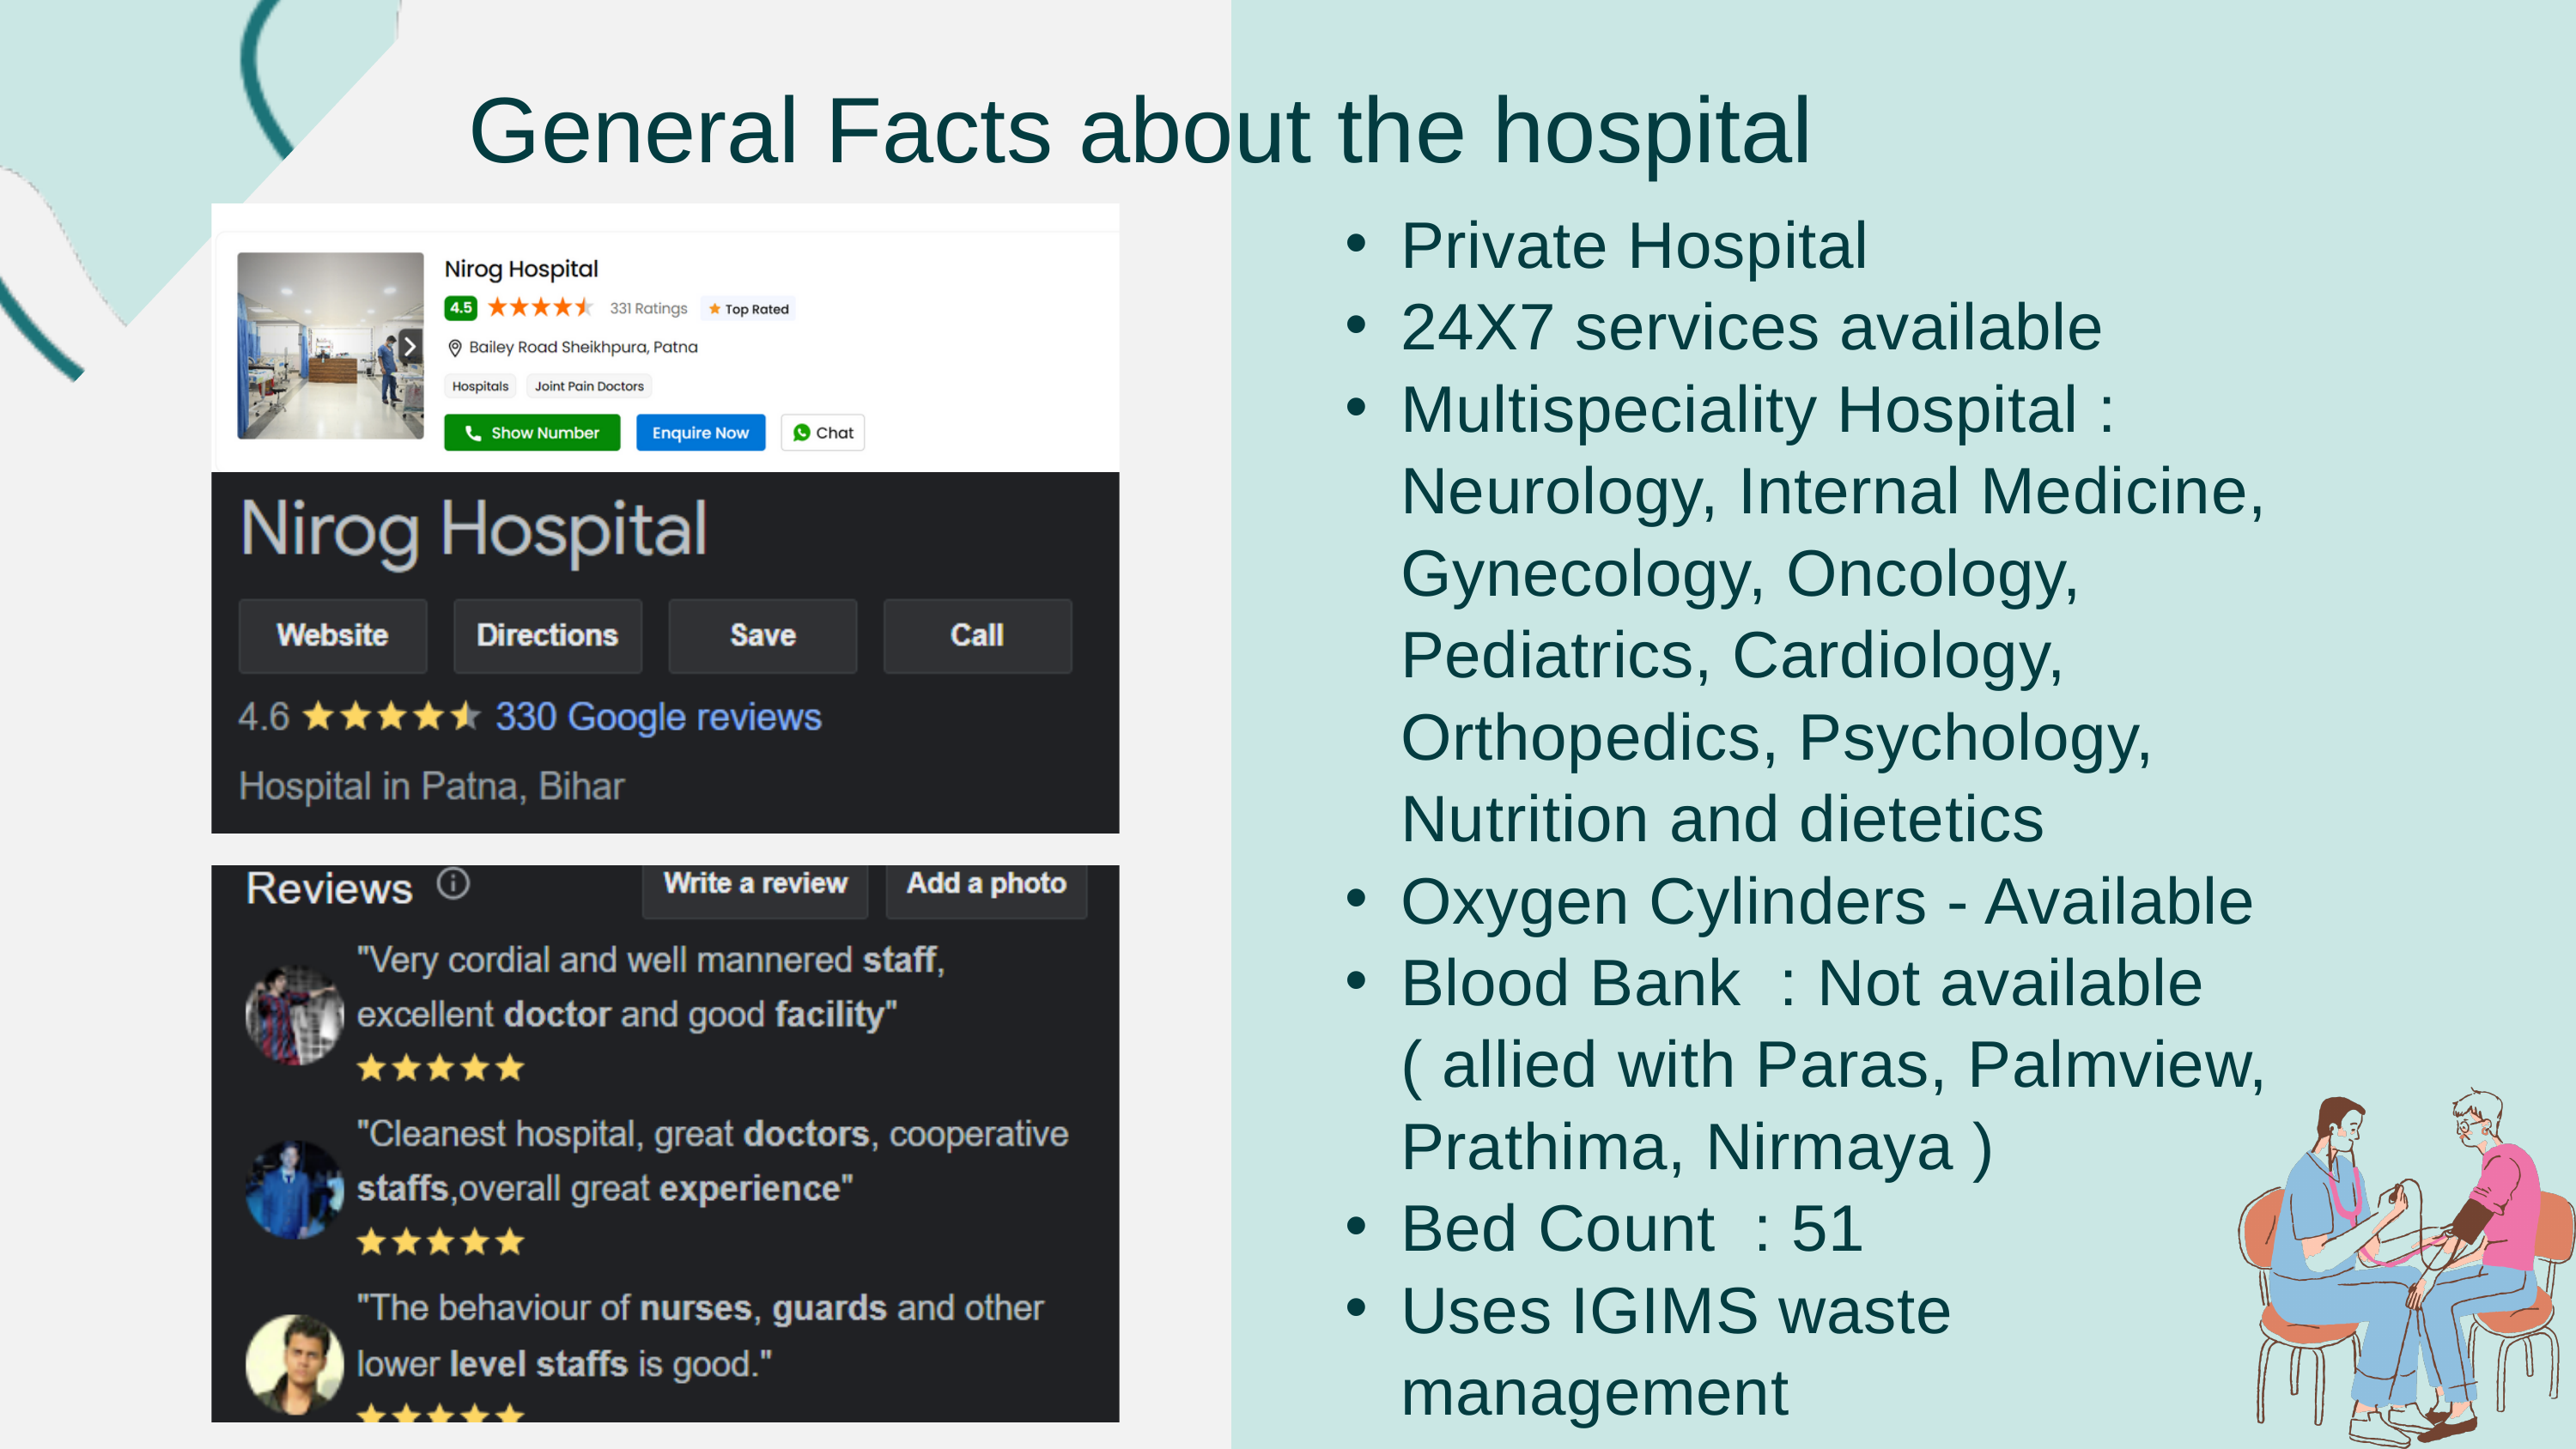

General Facts about the hospital
Private Hospital
24X7 services available
Multispeciality Hospital : Neurology, Internal Medicine, Gynecology, Oncology, Pediatrics, Cardiology, Orthopedics, Psychology,  Nutrition and dietetics
Oxygen Cylinders - Available
Blood Bank  : Not available ( allied with Paras, Palmview, Prathima, Nirmaya )
Bed Count  : 51
Uses IGIMS waste management